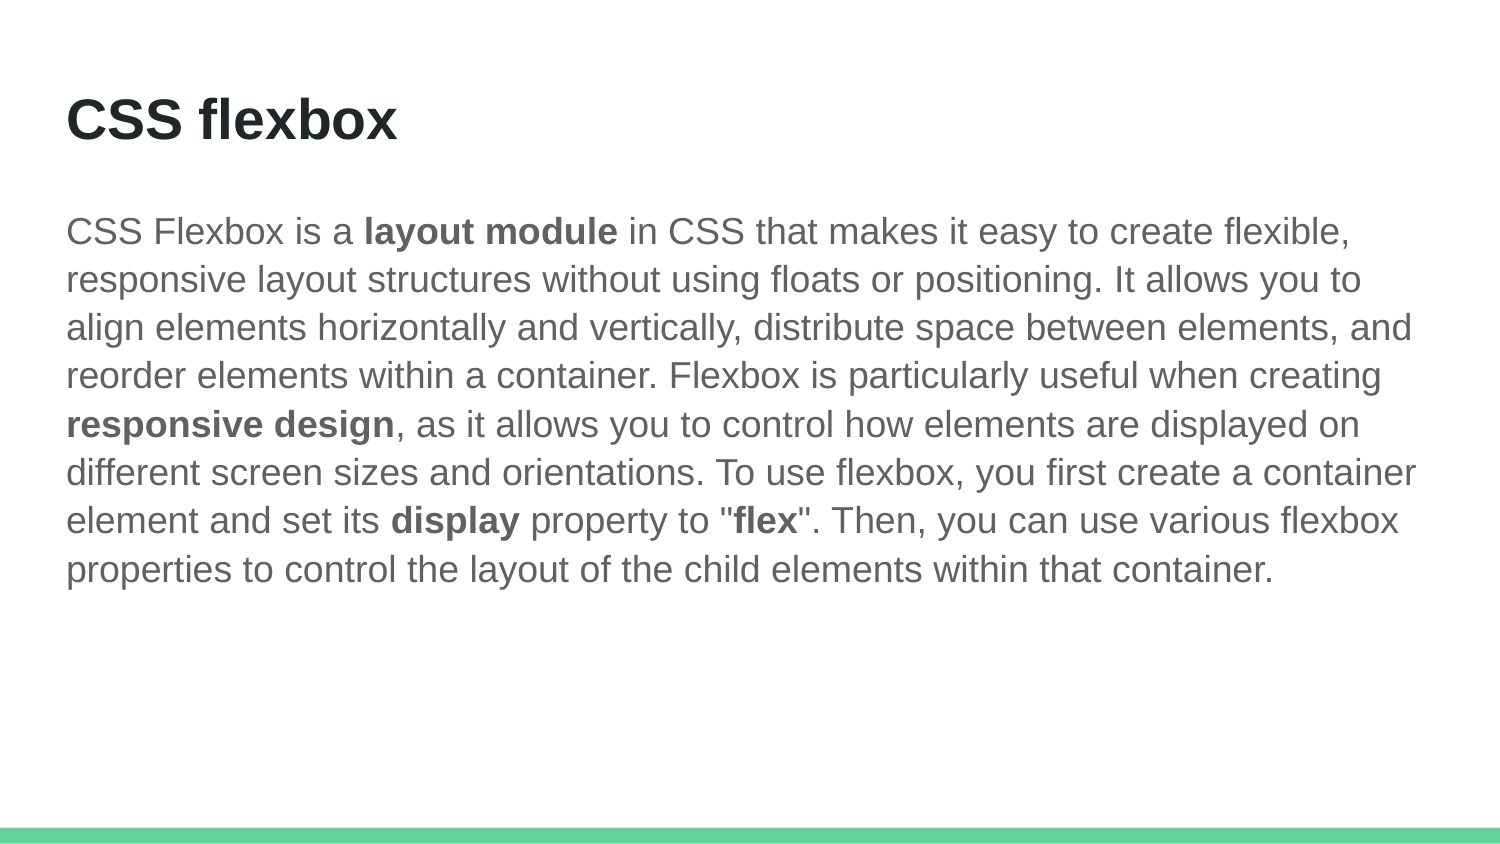

# CSS flexbox
CSS Flexbox is a layout module in CSS that makes it easy to create flexible, responsive layout structures without using floats or positioning. It allows you to align elements horizontally and vertically, distribute space between elements, and reorder elements within a container. Flexbox is particularly useful when creating responsive design, as it allows you to control how elements are displayed on different screen sizes and orientations. To use flexbox, you first create a container element and set its display property to "flex". Then, you can use various flexbox properties to control the layout of the child elements within that container.